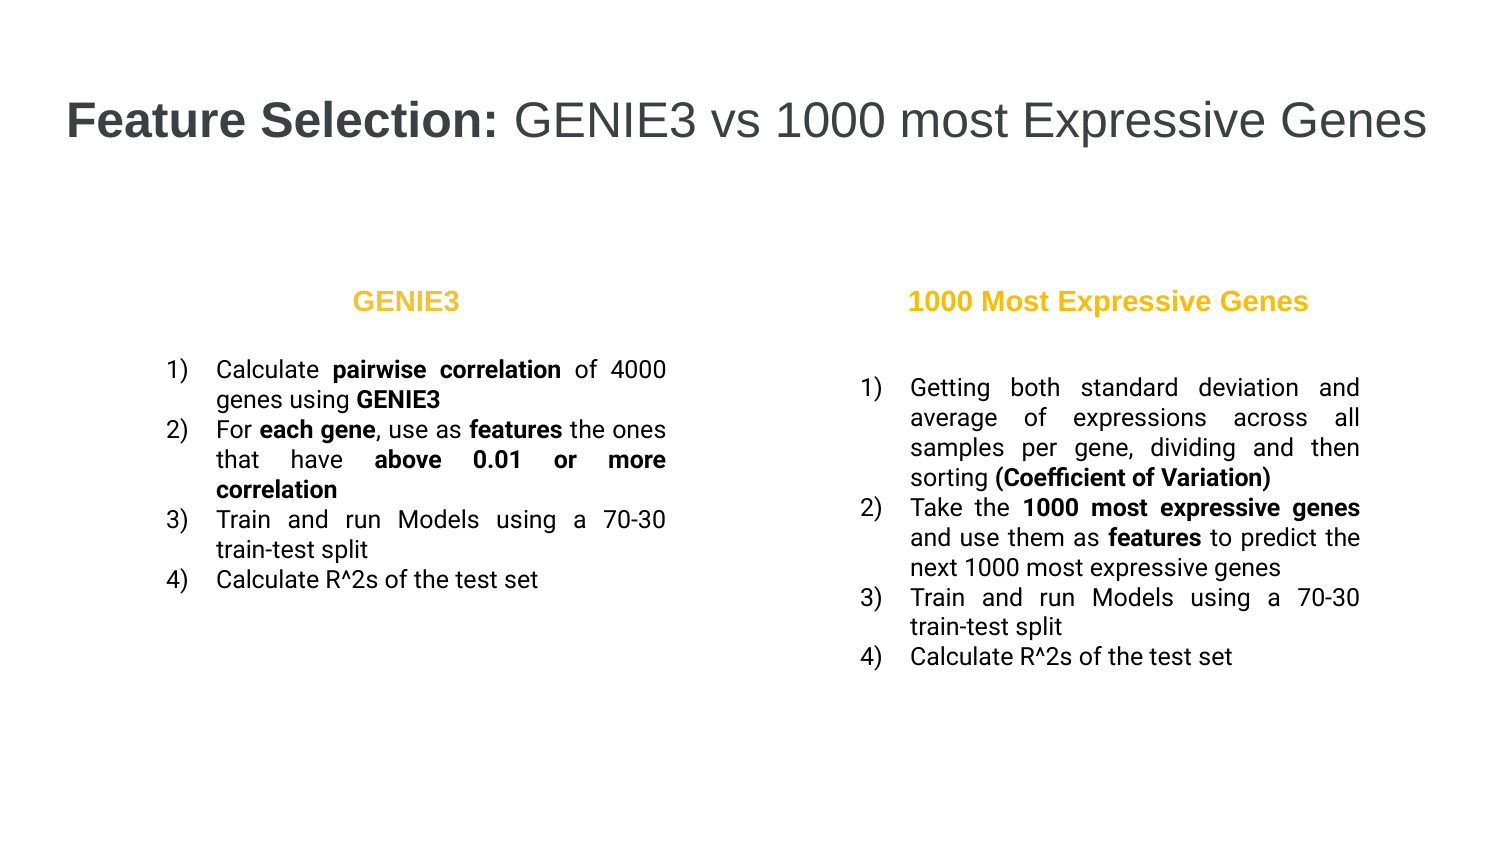

# Feature Selection: GENIE3 vs 1000 most Expressive Genes
GENIE3
1000 Most Expressive Genes

Getting both standard deviation and average of expressions across all samples per gene, dividing and then sorting (Coefficient of Variation)
Take the 1000 most expressive genes and use them as features to predict the next 1000 most expressive genes
Train and run Models using a 70-30 train-test split
Calculate R^2s of the test set

Calculate pairwise correlation of 4000 genes using GENIE3
For each gene, use as features the ones that have above 0.01 or more correlation
Train and run Models using a 70-30 train-test split
Calculate R^2s of the test set